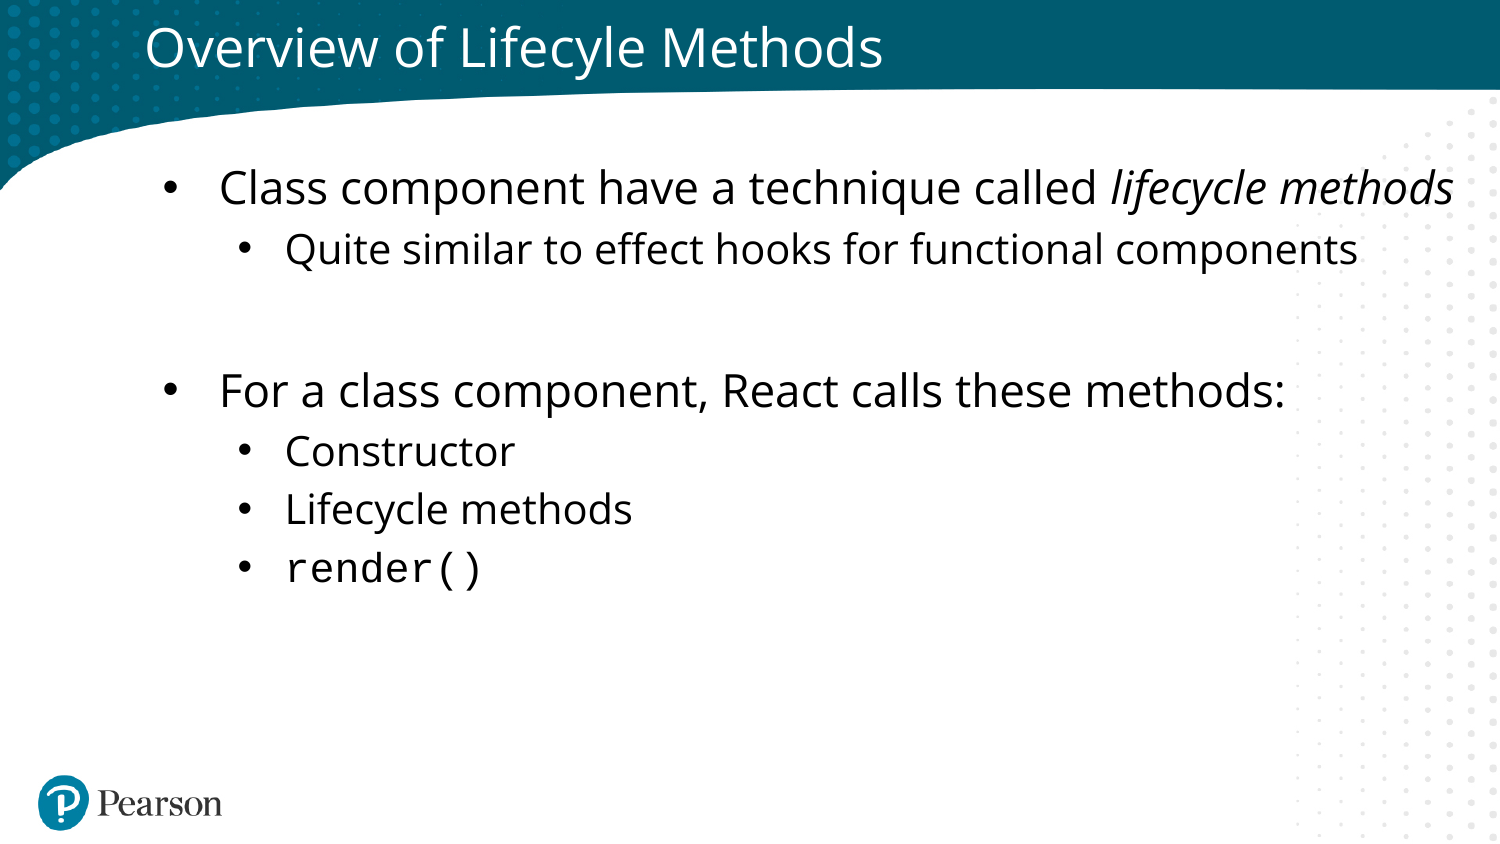

# Overview of Lifecyle Methods
Class component have a technique called lifecycle methods
Quite similar to effect hooks for functional components

For a class component, React calls these methods:
Constructor
Lifecycle methods
render()